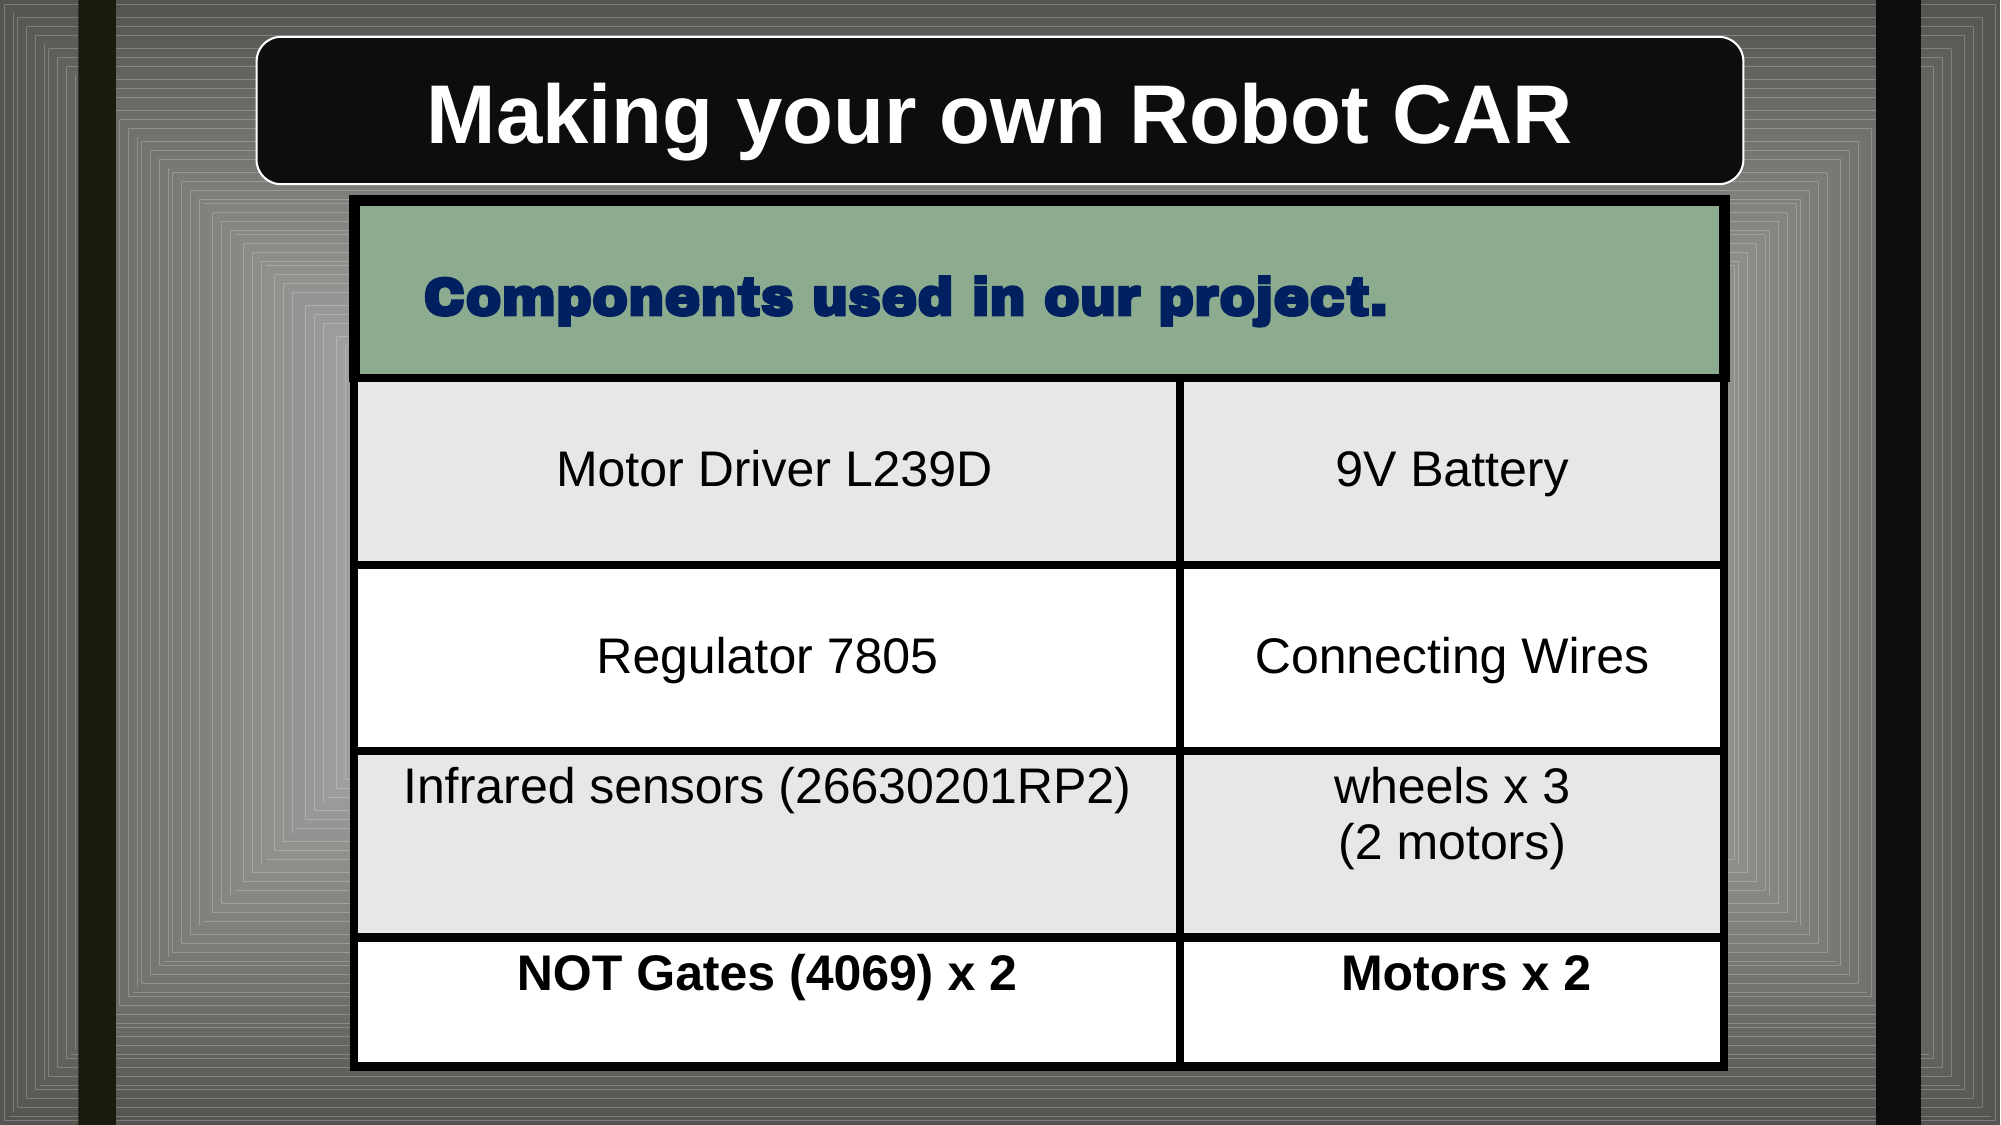

Making your own Robot CAR
| Components used in our project. |  |
| --- | --- |
| Motor Driver L239D | 9V Battery |
| Regulator 7805 | Connecting Wires |
| Infrared sensors (26630201RP2) | wheels x 3 (2 motors) |
| NOT Gates (4069) x 2 | Motors x 2 |